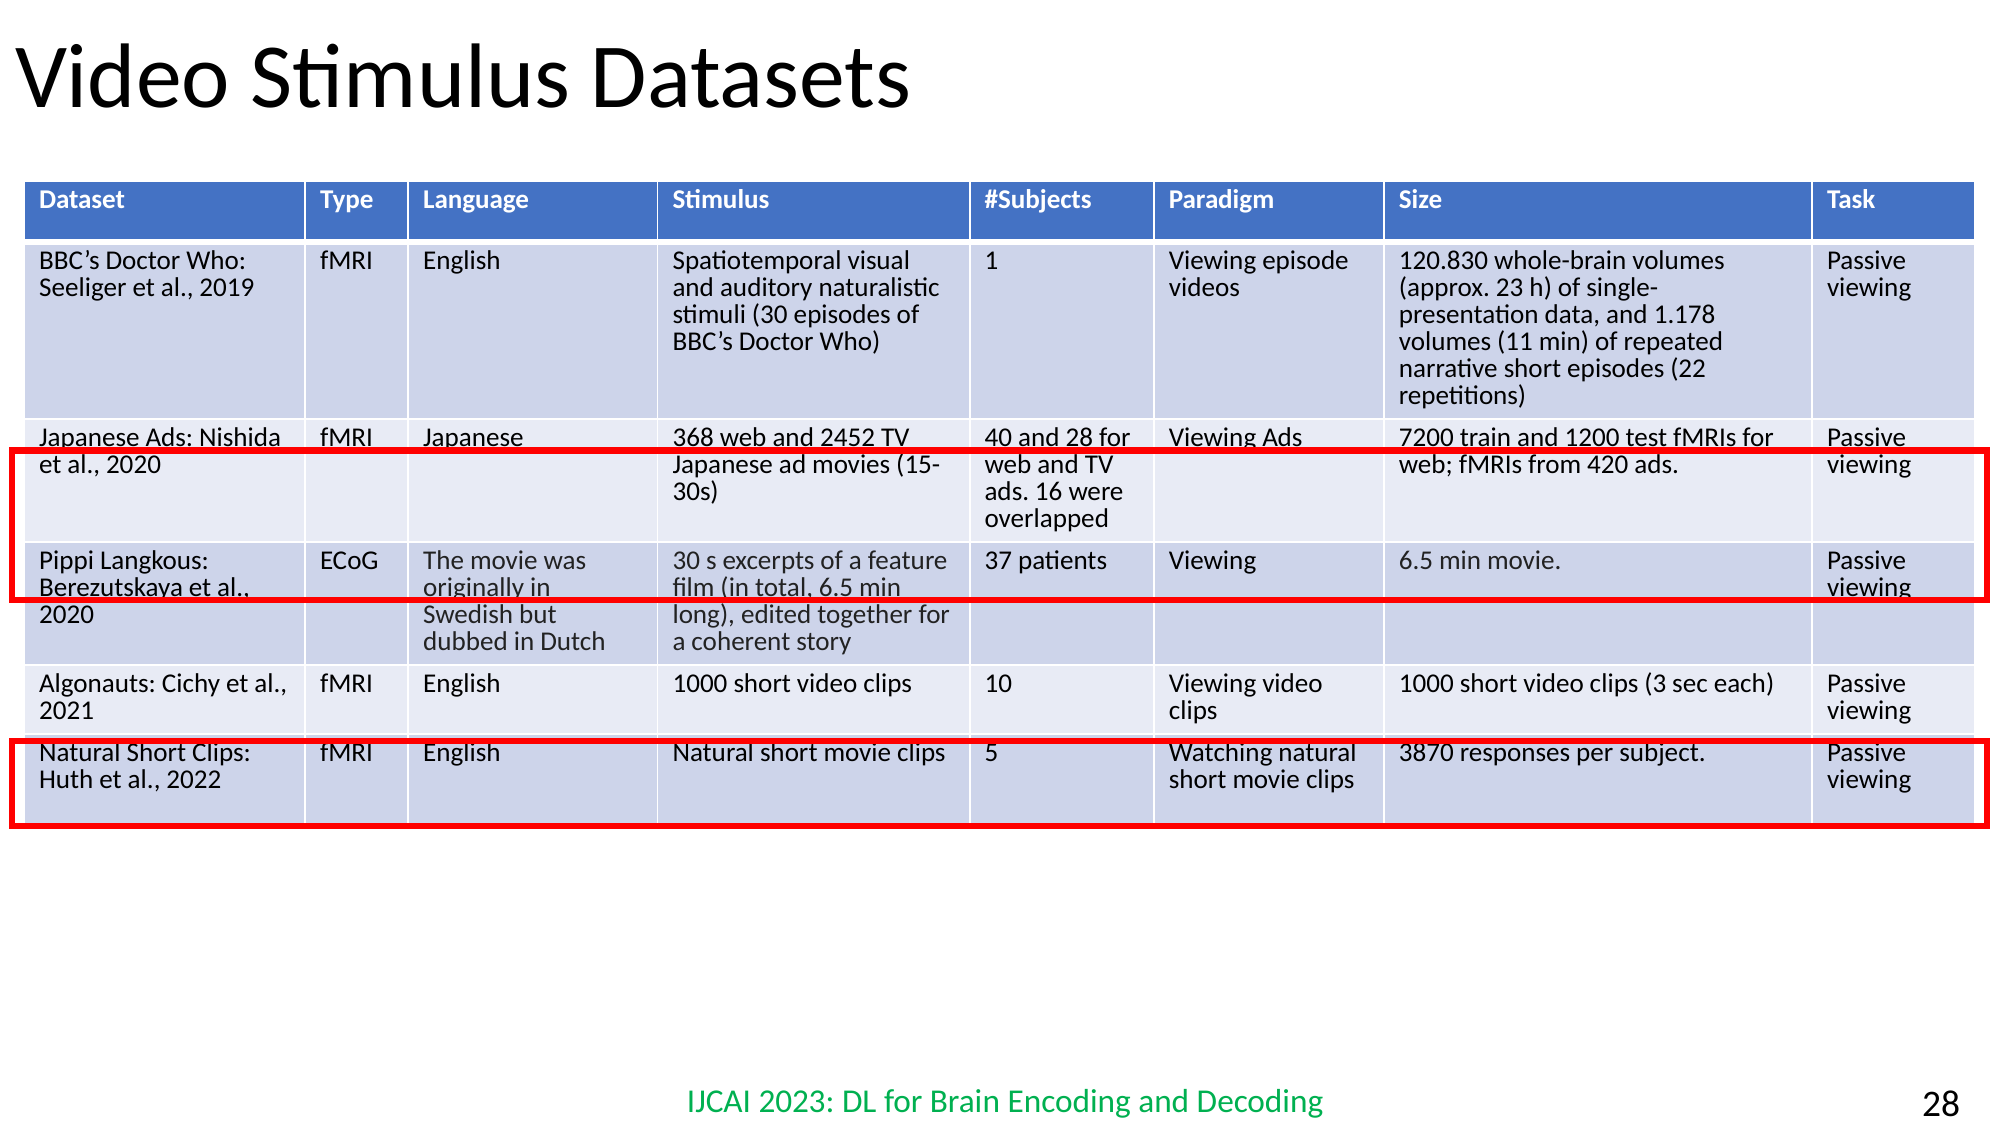

# Video Stimulus Datasets
| Dataset | Type | Language | Stimulus | #Subjects | Paradigm | Size | Task |
| --- | --- | --- | --- | --- | --- | --- | --- |
| BBC’s Doctor Who: Seeliger et al., 2019 | fMRI | English | Spatiotemporal visual and auditory naturalistic stimuli (30 episodes of BBC’s Doctor Who) | 1 | Viewing episode videos | 120.830 whole-brain volumes (approx. 23 h) of single-presentation data, and 1.178 volumes (11 min) of repeated narrative short episodes (22 repetitions) | Passive viewing |
| Japanese Ads: Nishida et al., 2020 | fMRI | Japanese | 368 web and 2452 TV Japanese ad movies (15-30s) | 40 and 28 for web and TV ads. 16 were overlapped | Viewing Ads | 7200 train and 1200 test fMRIs for web; fMRIs from 420 ads. | Passive viewing |
| Pippi Langkous: Berezutskaya et al., 2020 | ECoG | The movie was originally in Swedish but dubbed in Dutch | 30 s excerpts of a feature film (in total, 6.5 min long), edited together for a coherent story | 37 patients | Viewing | 6.5 min movie. | Passive viewing |
| Algonauts: Cichy et al., 2021 | fMRI | English | 1000 short video clips | 10 | Viewing video clips | 1000 short video clips (3 sec each) | Passive viewing |
| Natural Short Clips: Huth et al., 2022 | fMRI | English | Natural short movie clips | 5 | Watching natural short movie clips | 3870 responses per subject. | Passive viewing |

IJCAI 2023: DL for Brain Encoding and Decoding
28